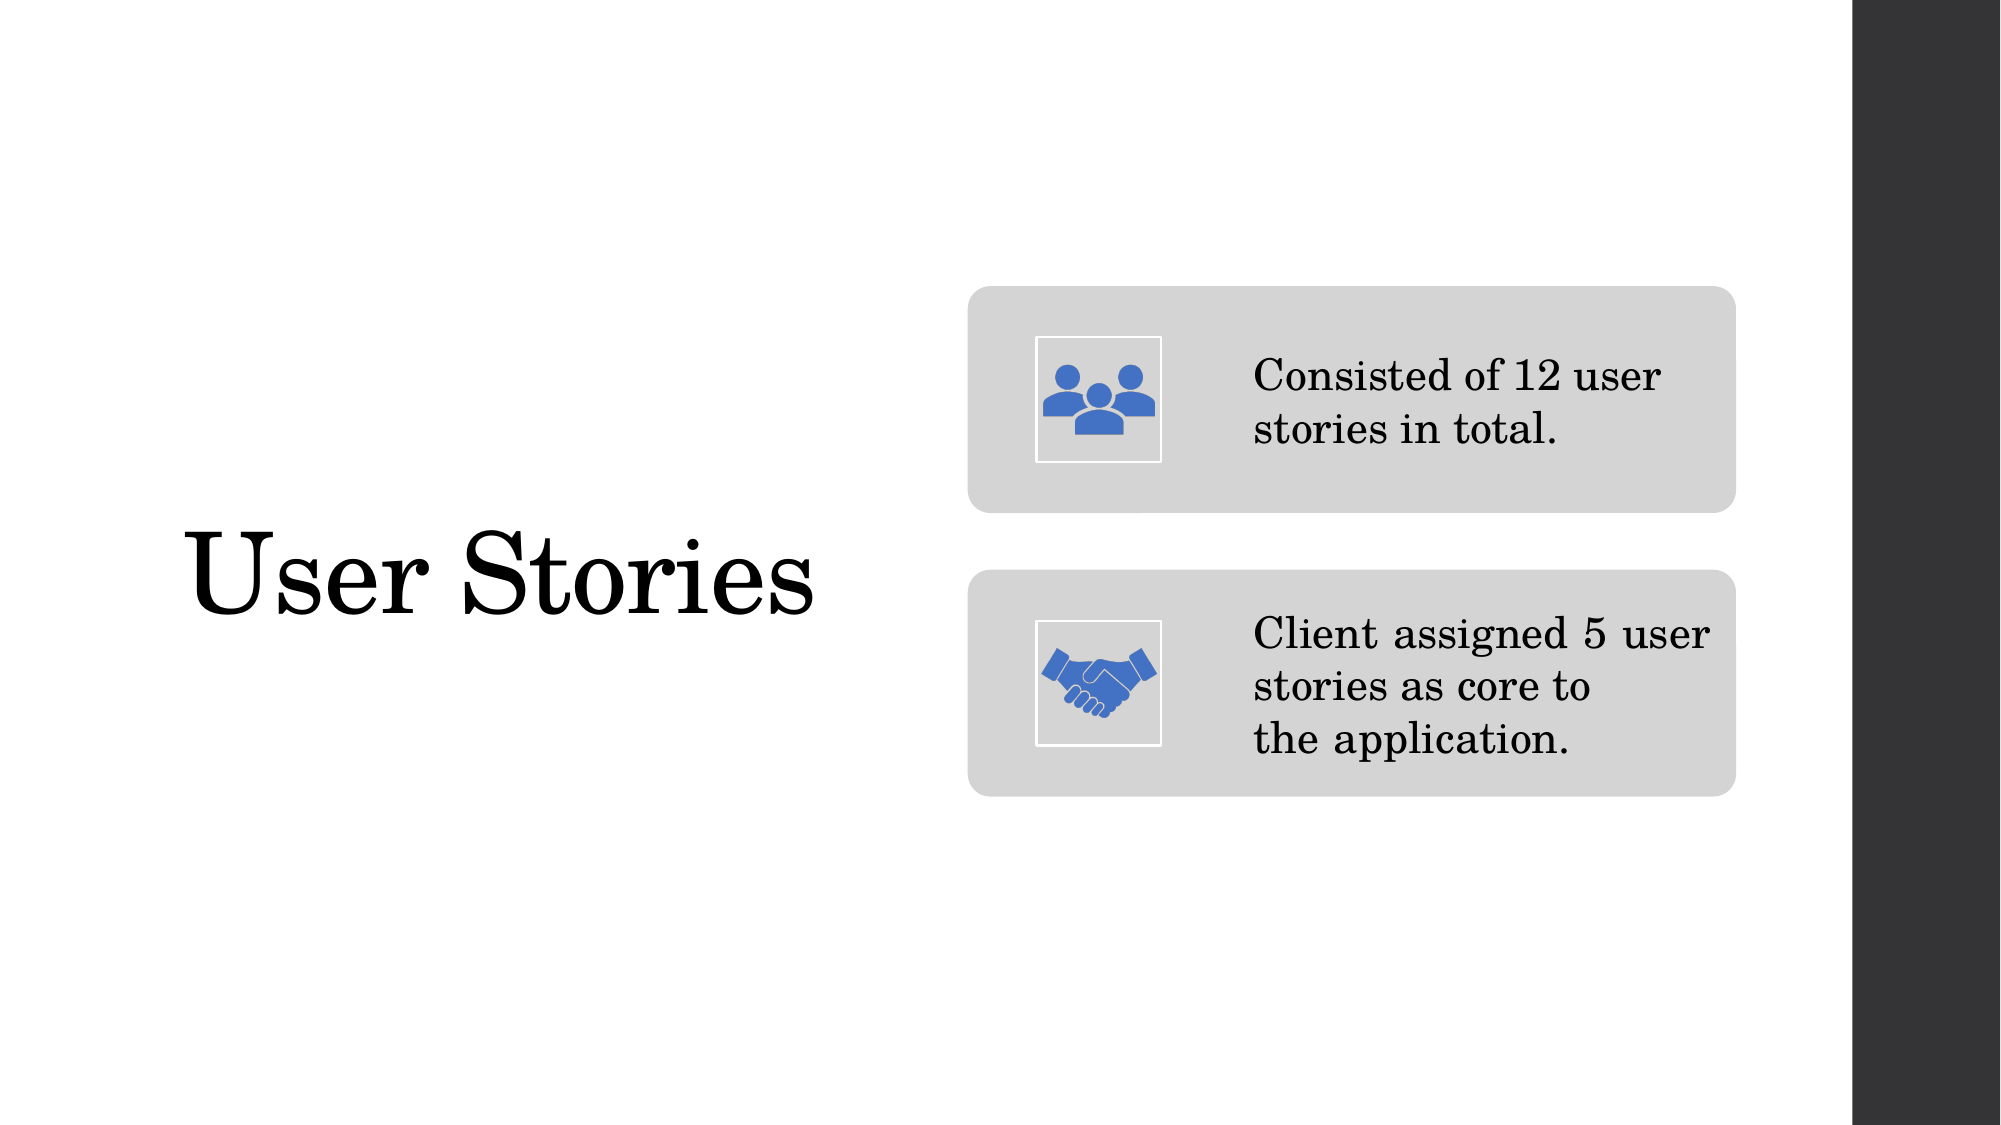

Consisted of 12 user stories in total.
Client assigned 5 user stories as core to the application.
# User Stories